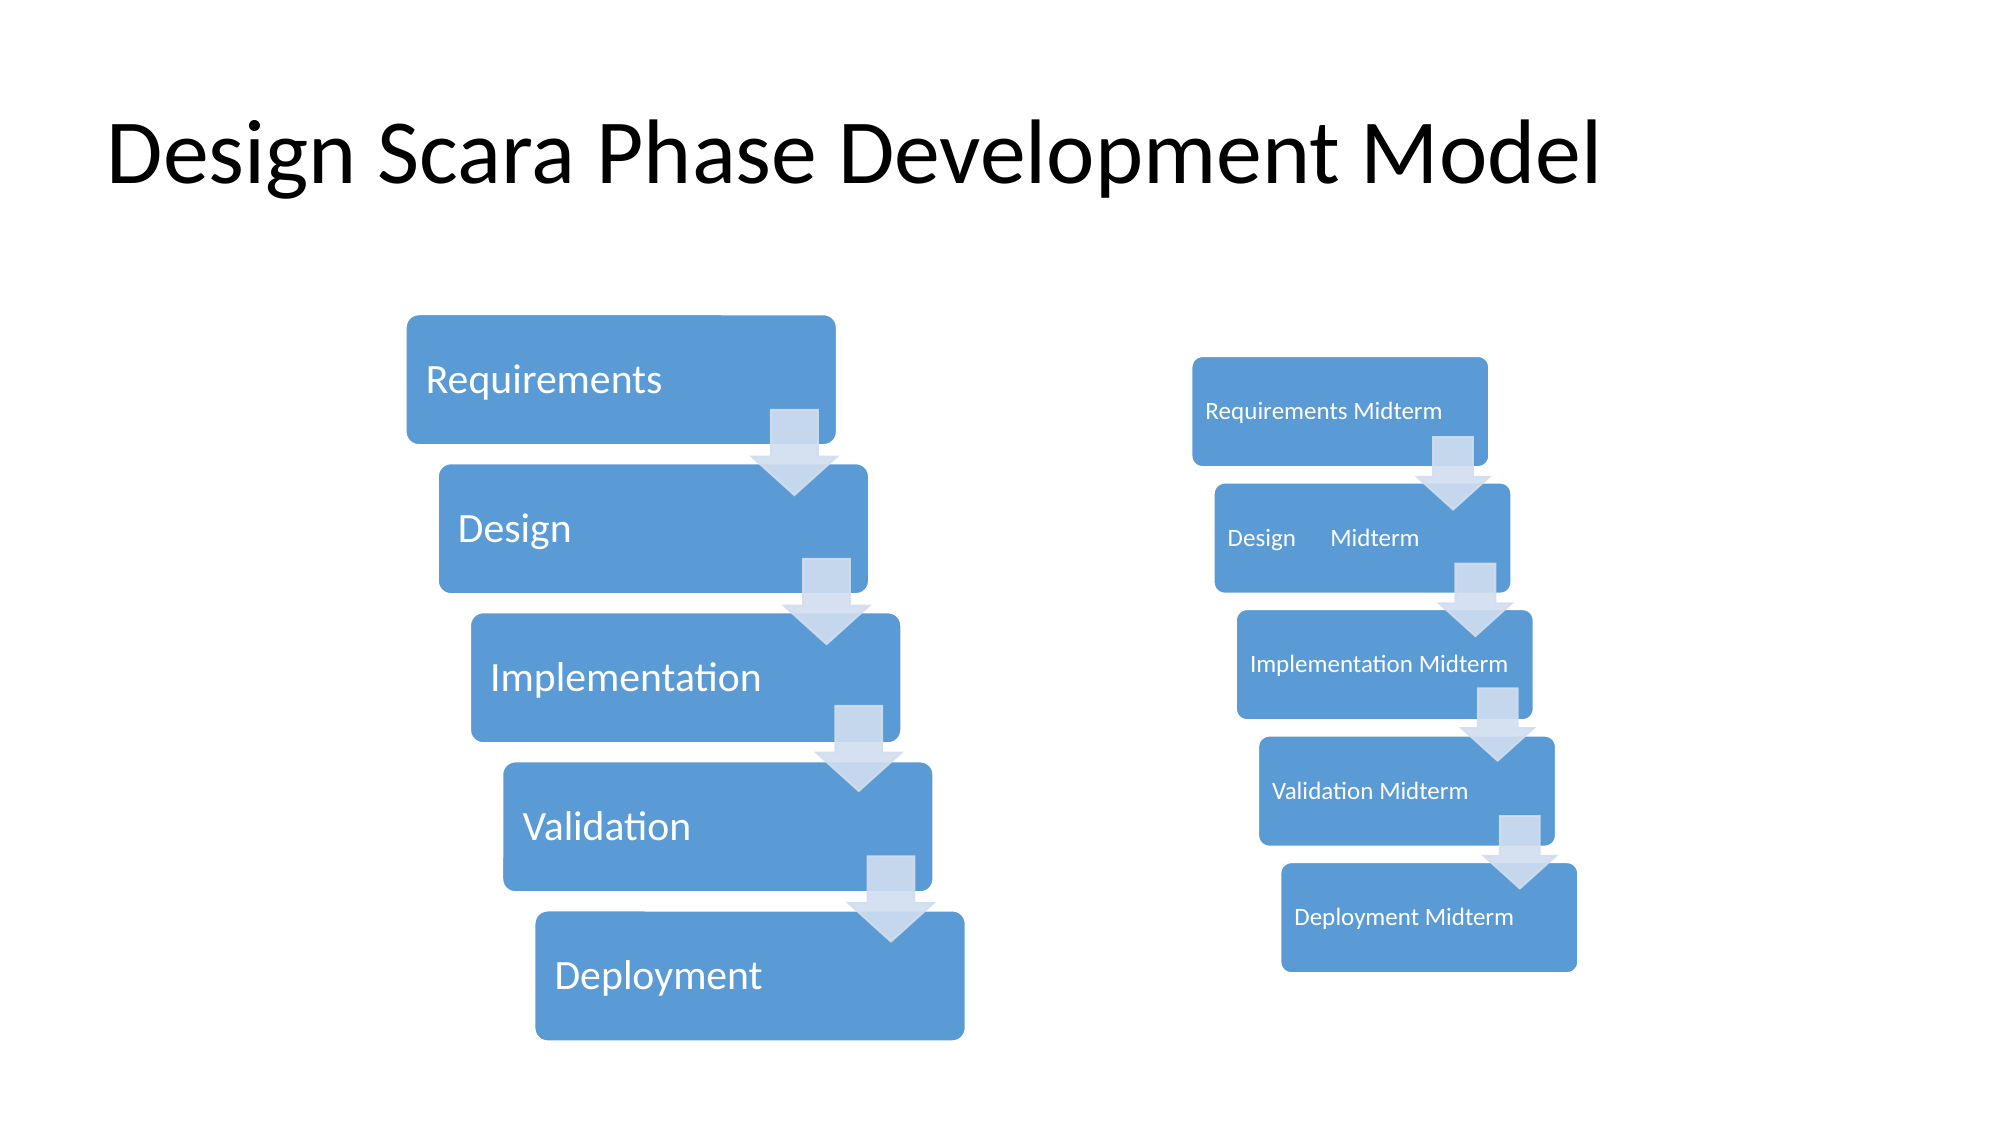

# Design Scara Phase Development Model
Requirements
Design
Implementation
Validation
Deployment

Requirements Midterm
Design      Midterm
Implementation Midterm
Validation Midterm
Deployment Midterm